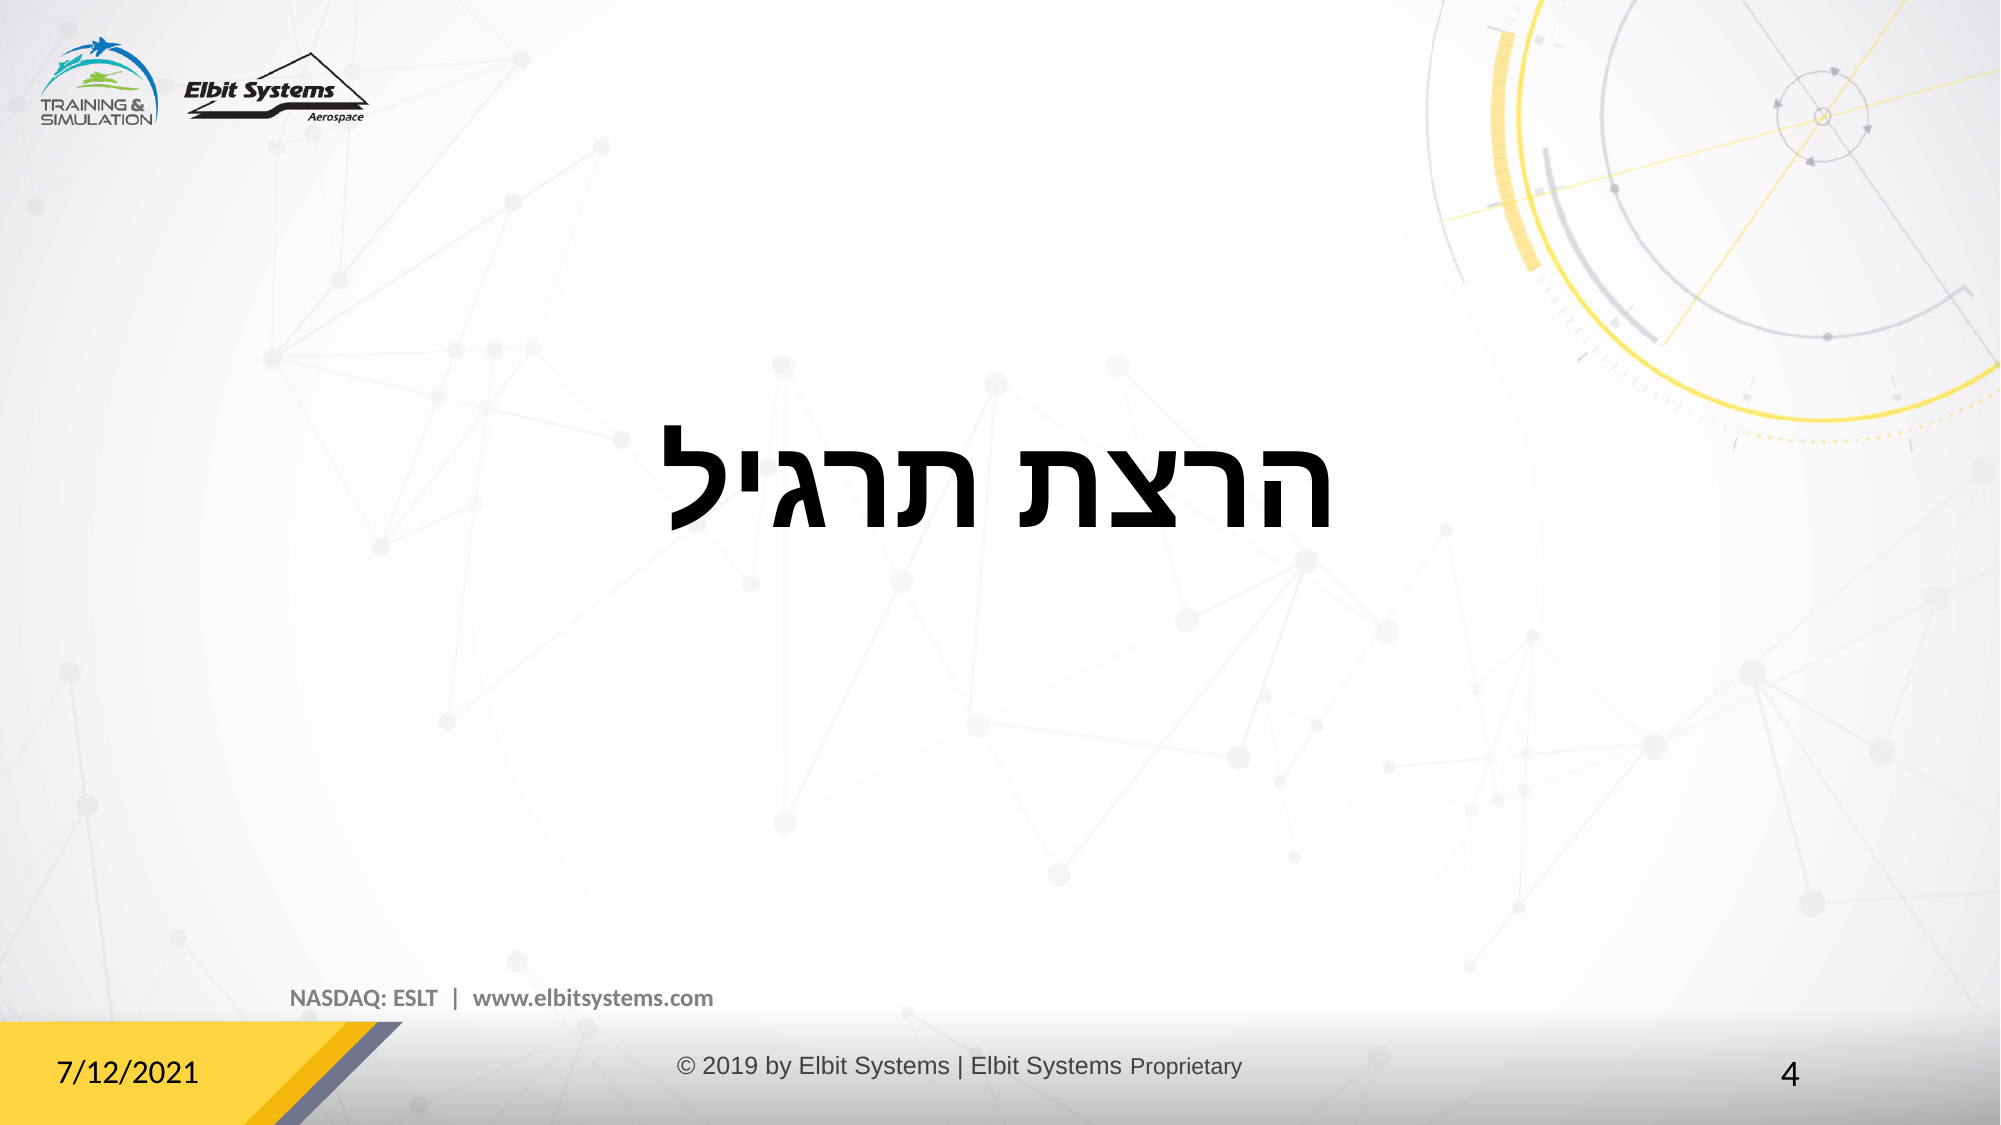

# הרצת תרגיל
NASDAQ: ESLT  |  www.elbitsystems.com